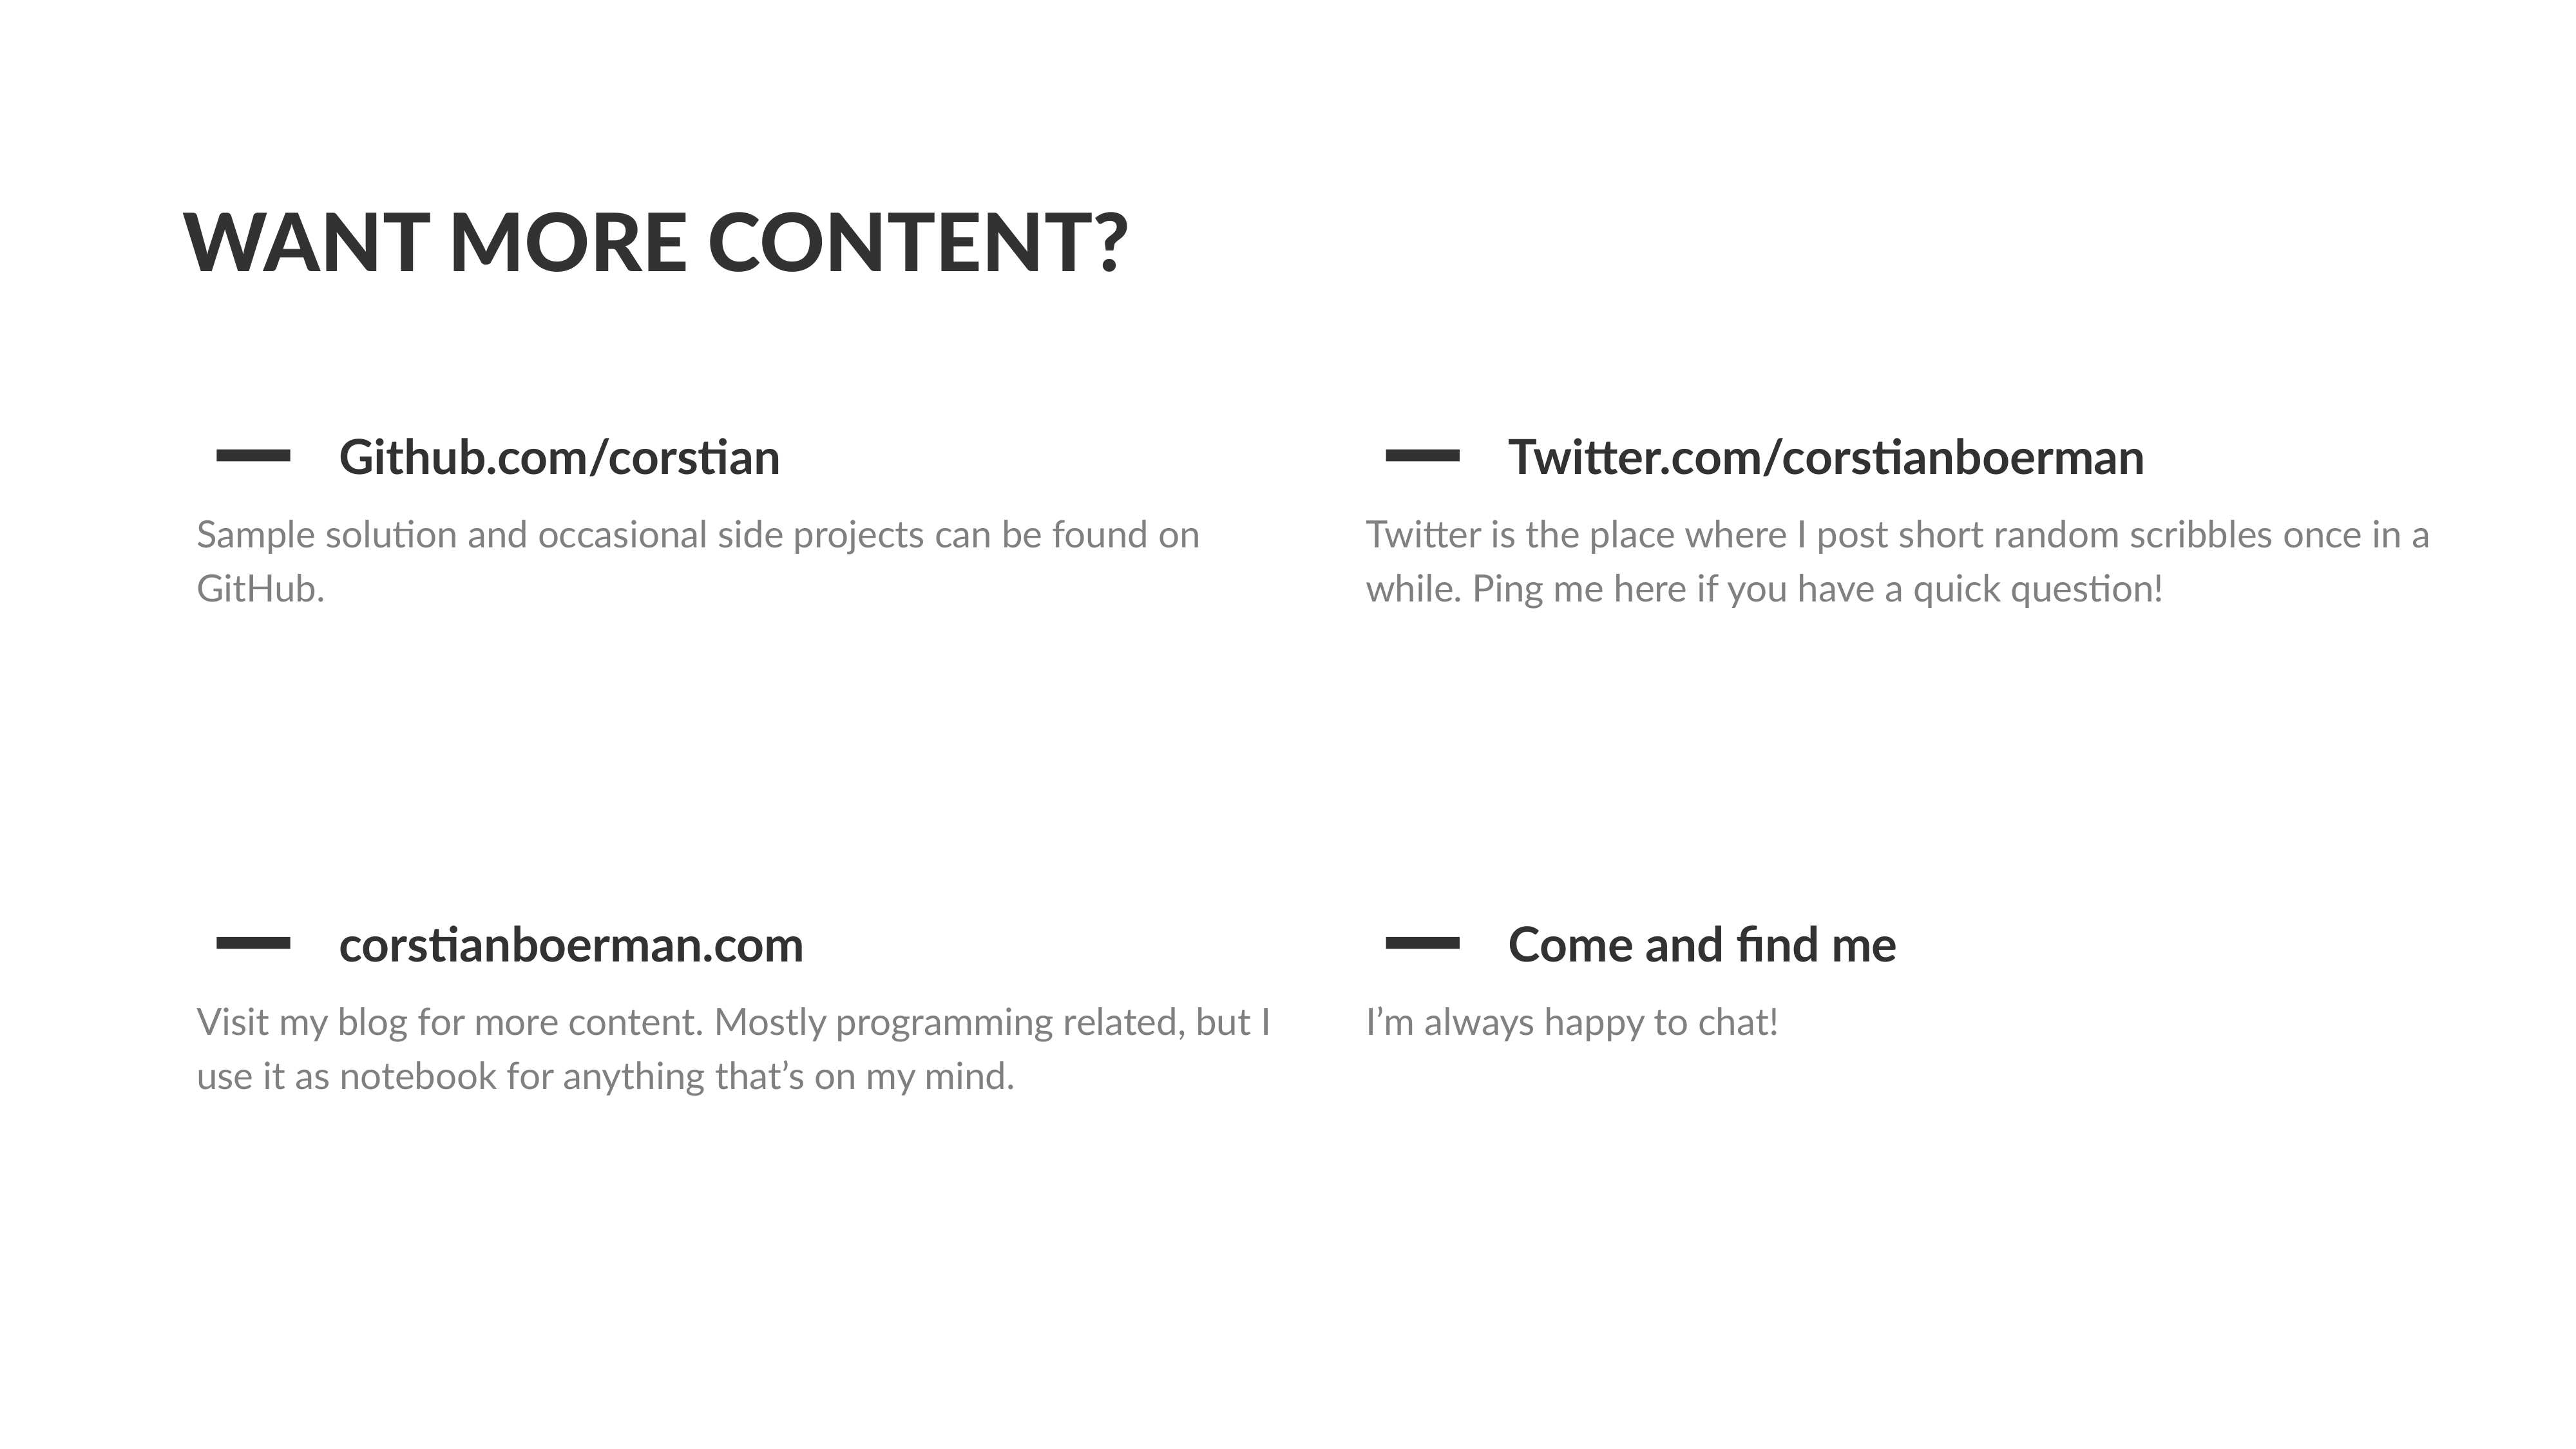

WANT MORE CONTENT?
Github.com/corstian

Sample solution and occasional side projects can be found on GitHub.
corstianboerman.com

Visit my blog for more content. Mostly programming related, but I use it as notebook for anything that’s on my mind.
Twitter.com/corstianboerman

Twitter is the place where I post short random scribbles once in a while. Ping me here if you have a quick question!
Come and find me

I’m always happy to chat!